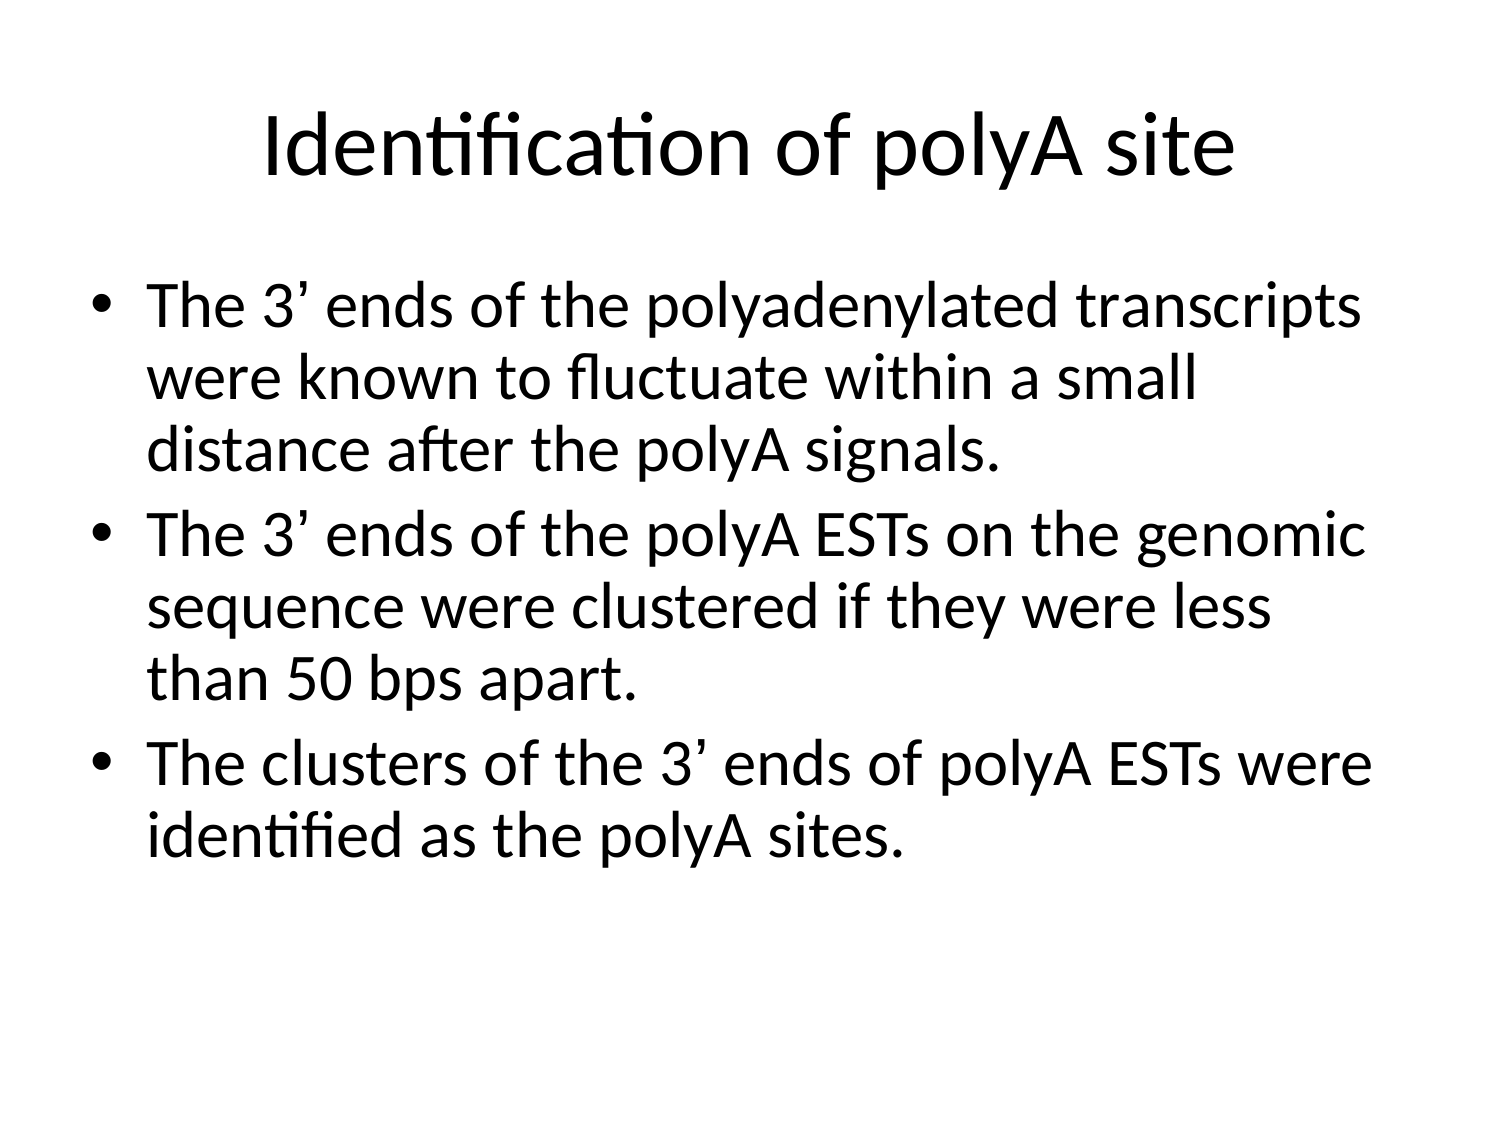

# Identification of polyA site
The 3’ ends of the polyadenylated transcripts were known to fluctuate within a small distance after the polyA signals.
The 3’ ends of the polyA ESTs on the genomic sequence were clustered if they were less than 50 bps apart.
The clusters of the 3’ ends of polyA ESTs were identified as the polyA sites.